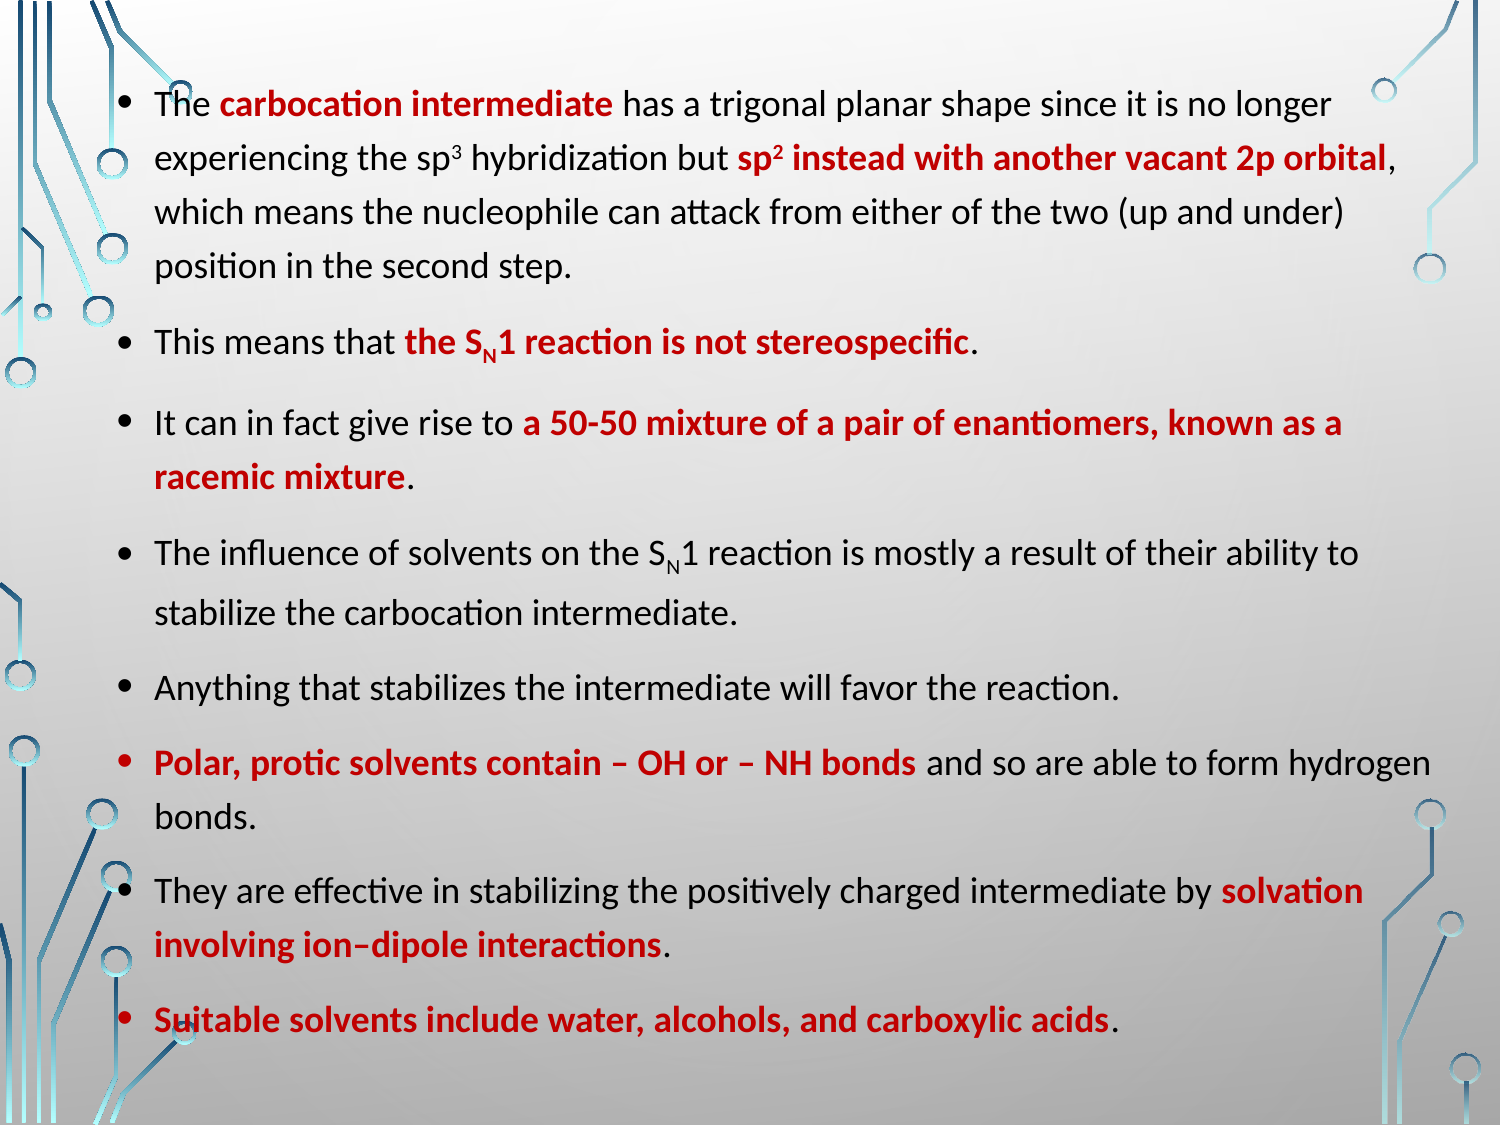

The carbocation intermediate has a trigonal planar shape since it is no longer experiencing the sp3 hybridization but sp2 instead with another vacant 2p orbital, which means the nucleophile can attack from either of the two (up and under) position in the second step.
This means that the SN1 reaction is not stereospecific.
It can in fact give rise to a 50-50 mixture of a pair of enantiomers, known as a racemic mixture.
The influence of solvents on the SN1 reaction is mostly a result of their ability to stabilize the carbocation intermediate.
Anything that stabilizes the intermediate will favor the reaction.
Polar, protic solvents contain – OH or – NH bonds and so are able to form hydrogen bonds.
They are effective in stabilizing the positively charged intermediate by solvation involving ion–dipole interactions.
Suitable solvents include water, alcohols, and carboxylic acids.